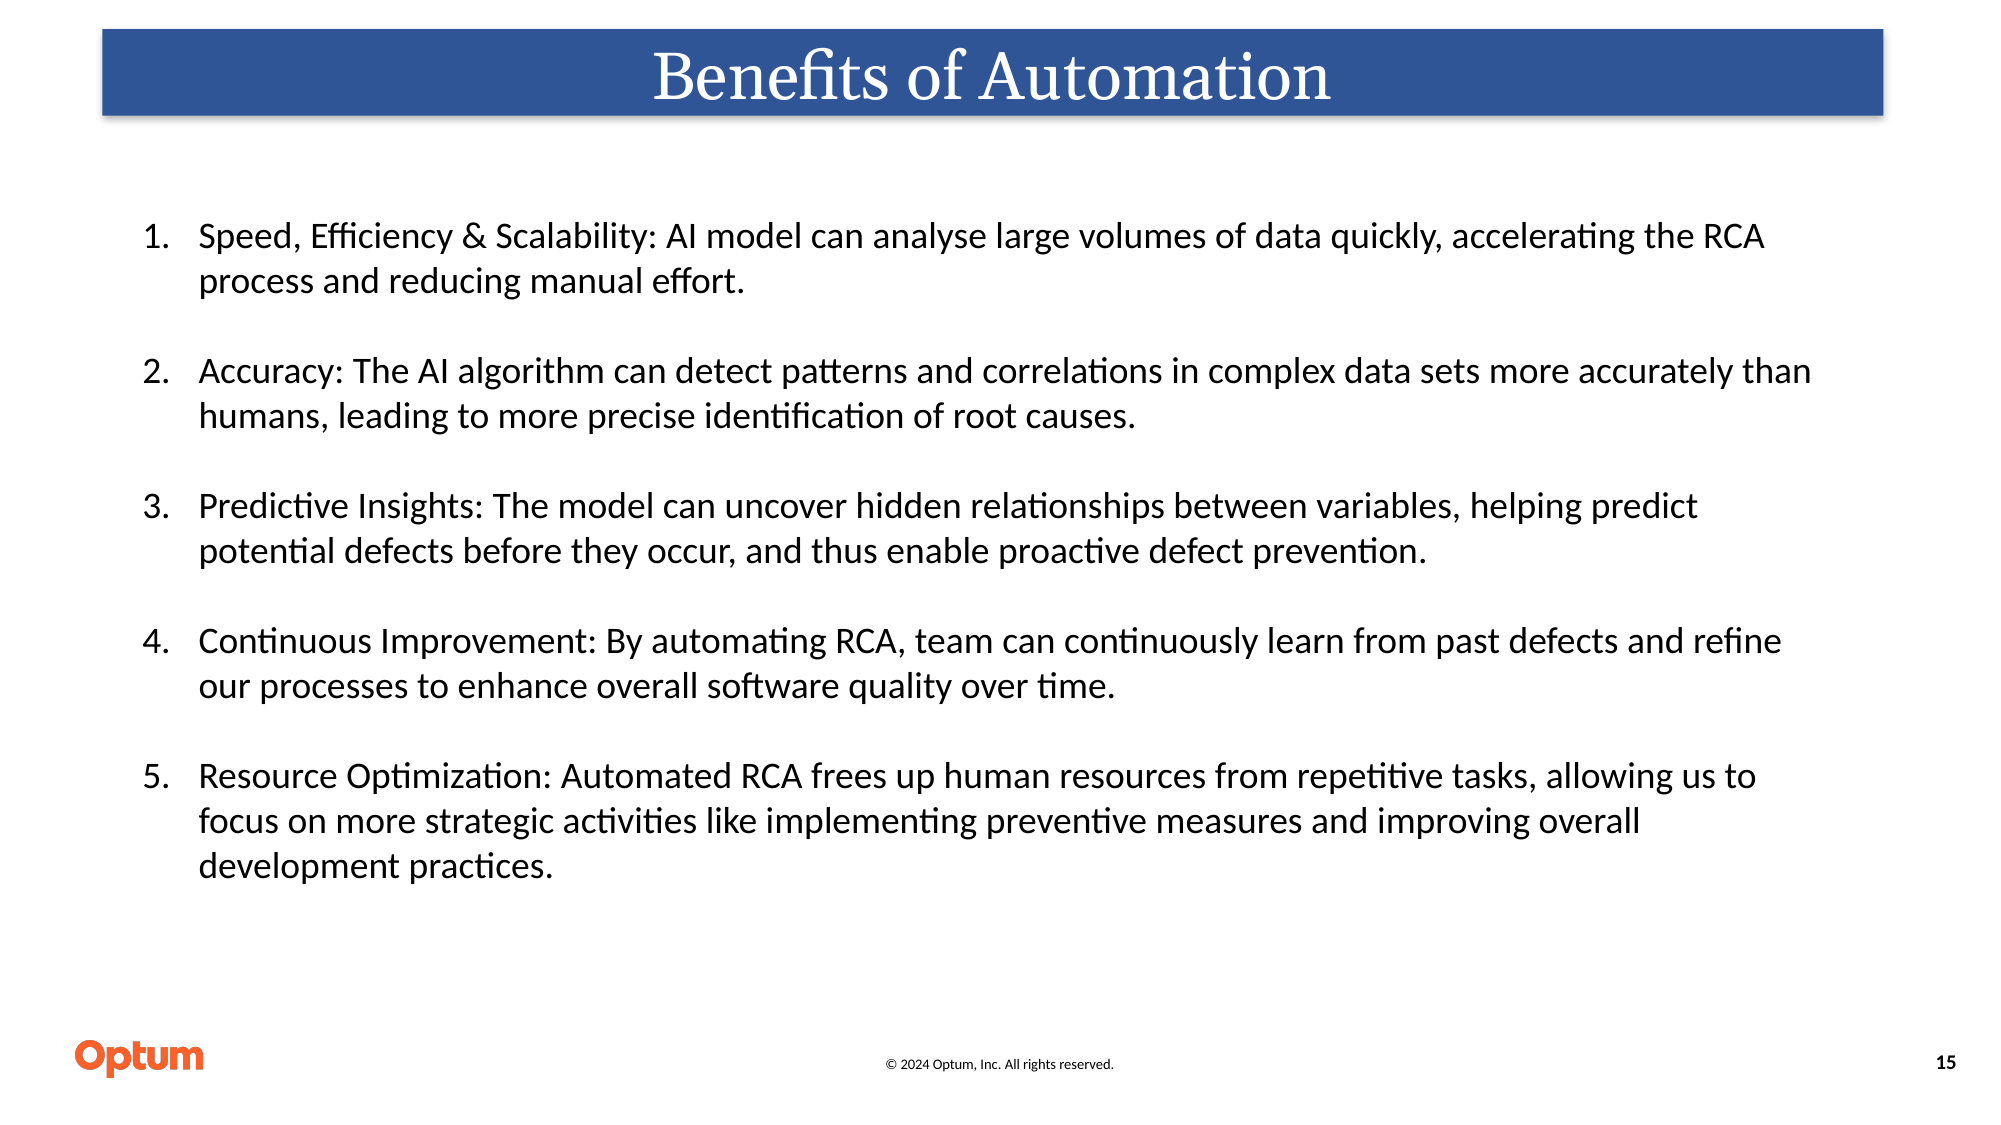

Benefits of Automation

Speed, Efficiency & Scalability: AI model can analyse large volumes of data quickly, accelerating the RCA process and reducing manual effort.

Accuracy: The AI algorithm can detect patterns and correlations in complex data sets more accurately than humans, leading to more precise identification of root causes.

Predictive Insights: The model can uncover hidden relationships between variables, helping predict potential defects before they occur, and thus enable proactive defect prevention.

Continuous Improvement: By automating RCA, team can continuously learn from past defects and refine our processes to enhance overall software quality over time.

Resource Optimization: Automated RCA frees up human resources from repetitive tasks, allowing us to focus on more strategic activities like implementing preventive measures and improving overall development practices.